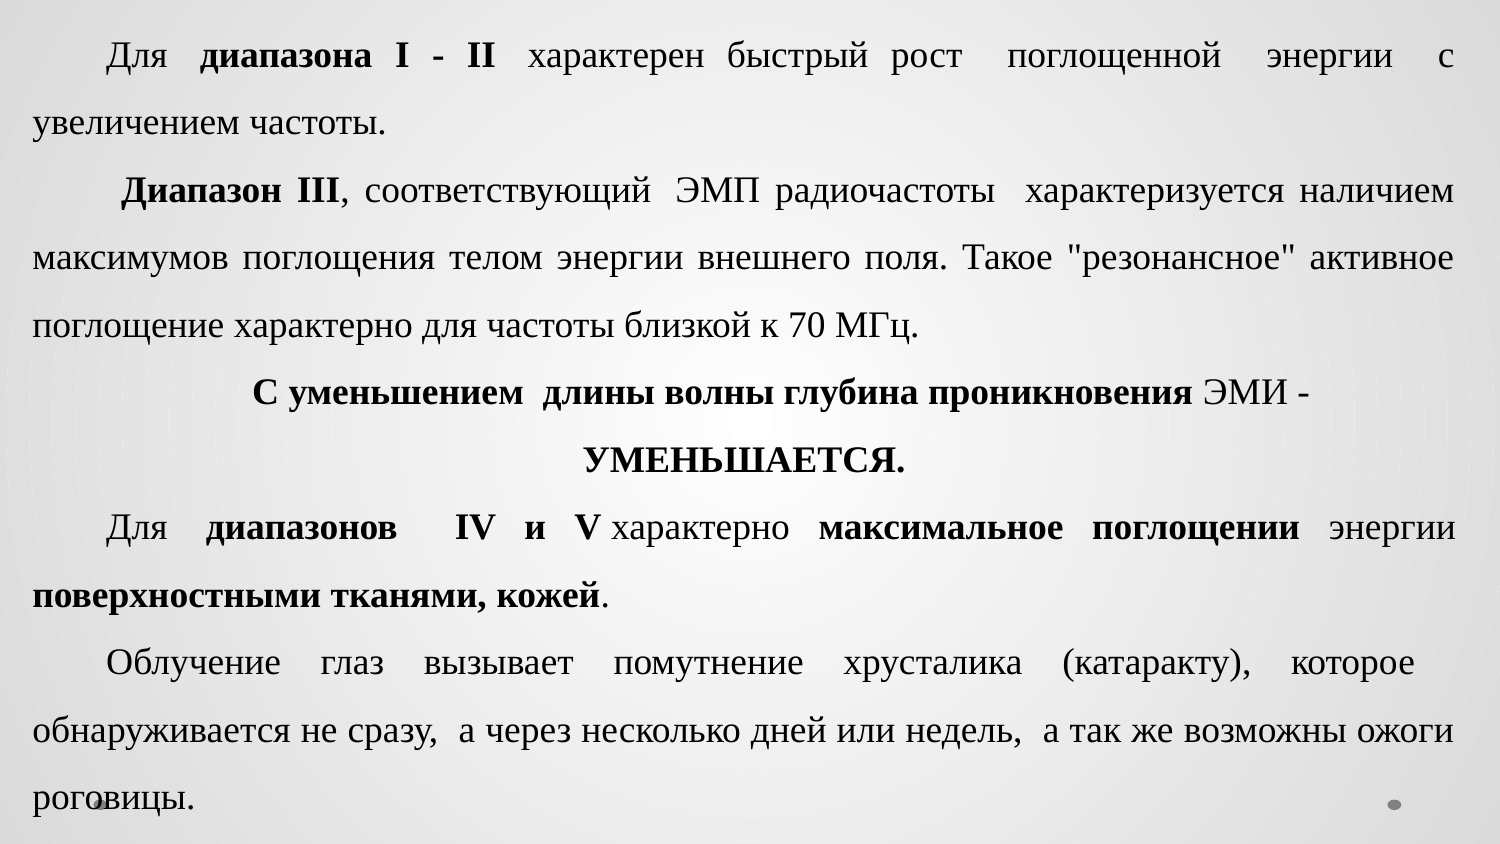

Для  диапазона I - II  характерен быстрый рост  поглощенной  энергии  с увеличением частоты.
 Диапазон III, соответствующий  ЭМП радиочастоты  характеризуется наличием максимумов поглощения телом энергии внешнего поля. Такое "резонансное" активное поглощение характерно для частоты близкой к 70 МГц.
С уменьшением  длины волны глубина проникновения ЭМИ - УМЕНЬШАЕТСЯ.
Для  диапазонов  IV и V характерно максимальное поглощении энергии поверхностными тканями, кожей.
Облучение глаз вызывает помутнение хрусталика (катаракту), которое  обнаруживается не сразу,  а через несколько дней или недель,  а так же возможны ожоги роговицы.